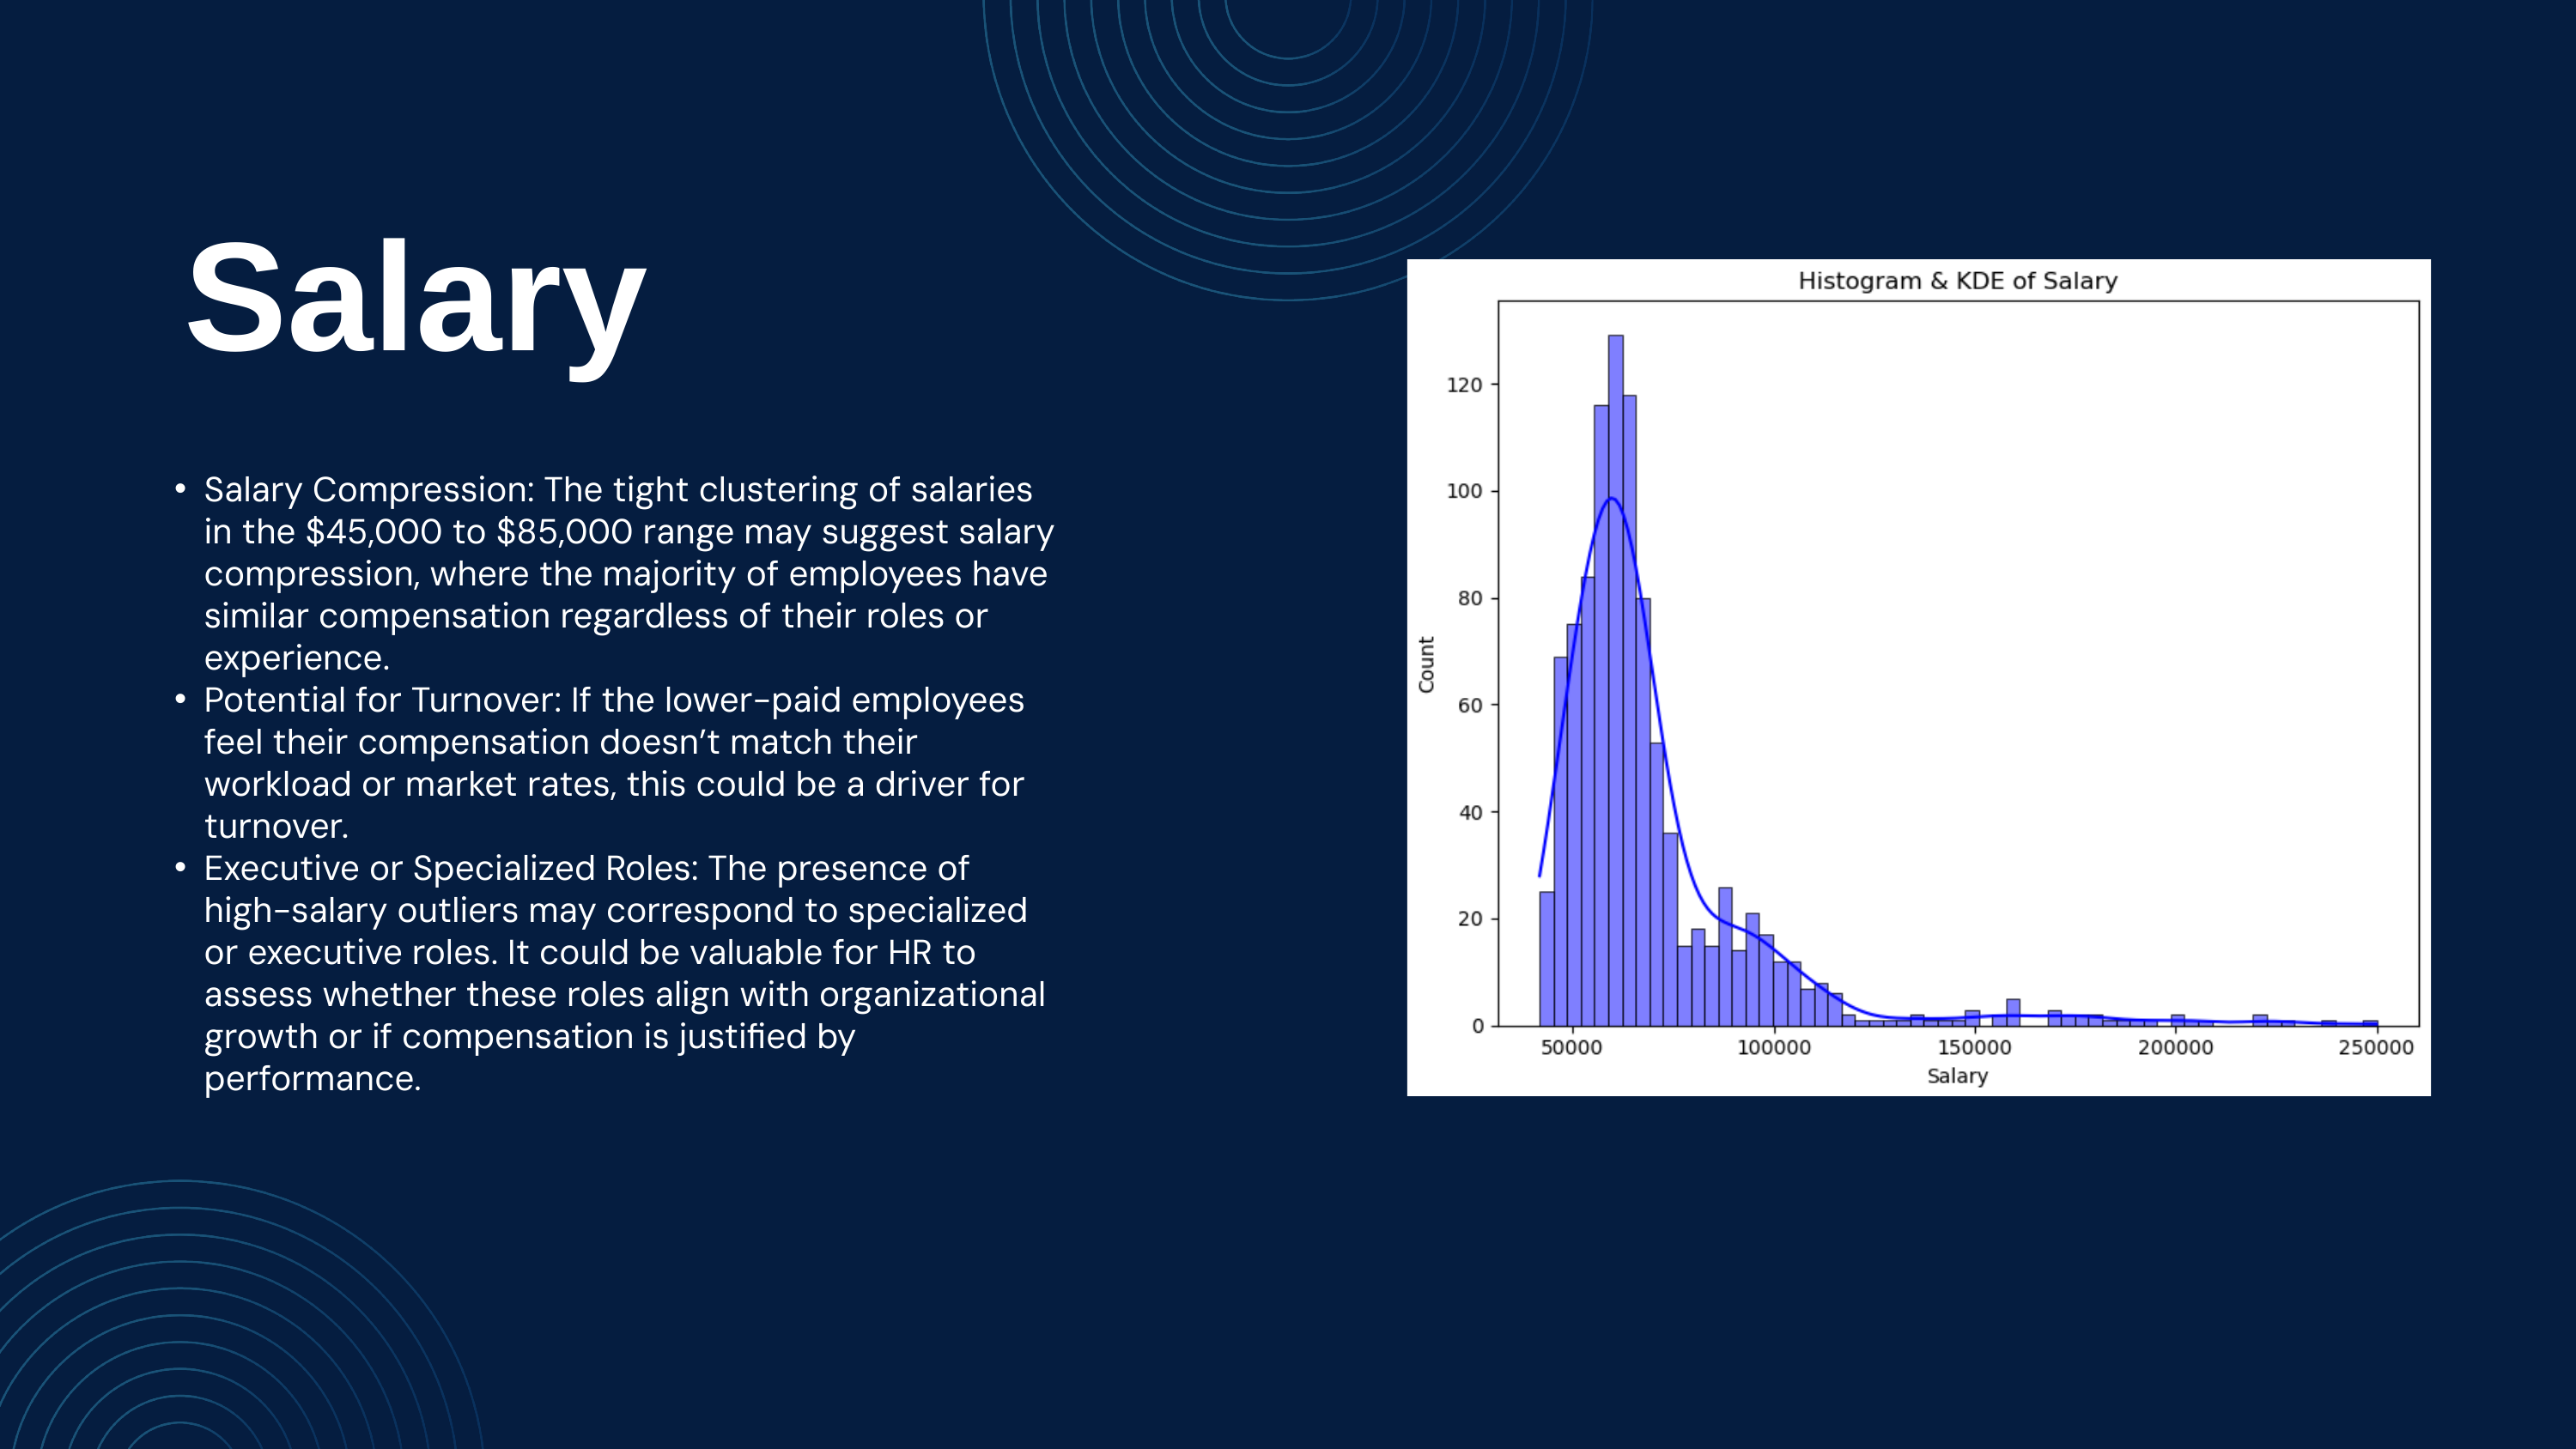

Salary

Salary Compression: The tight clustering of salaries in the $45,000 to $85,000 range may suggest salary compression, where the majority of employees have similar compensation regardless of their roles or experience.
Potential for Turnover: If the lower-paid employees feel their compensation doesn’t match their workload or market rates, this could be a driver for turnover.
Executive or Specialized Roles: The presence of high-salary outliers may correspond to specialized or executive roles. It could be valuable for HR to assess whether these roles align with organizational growth or if compensation is justified by performance.